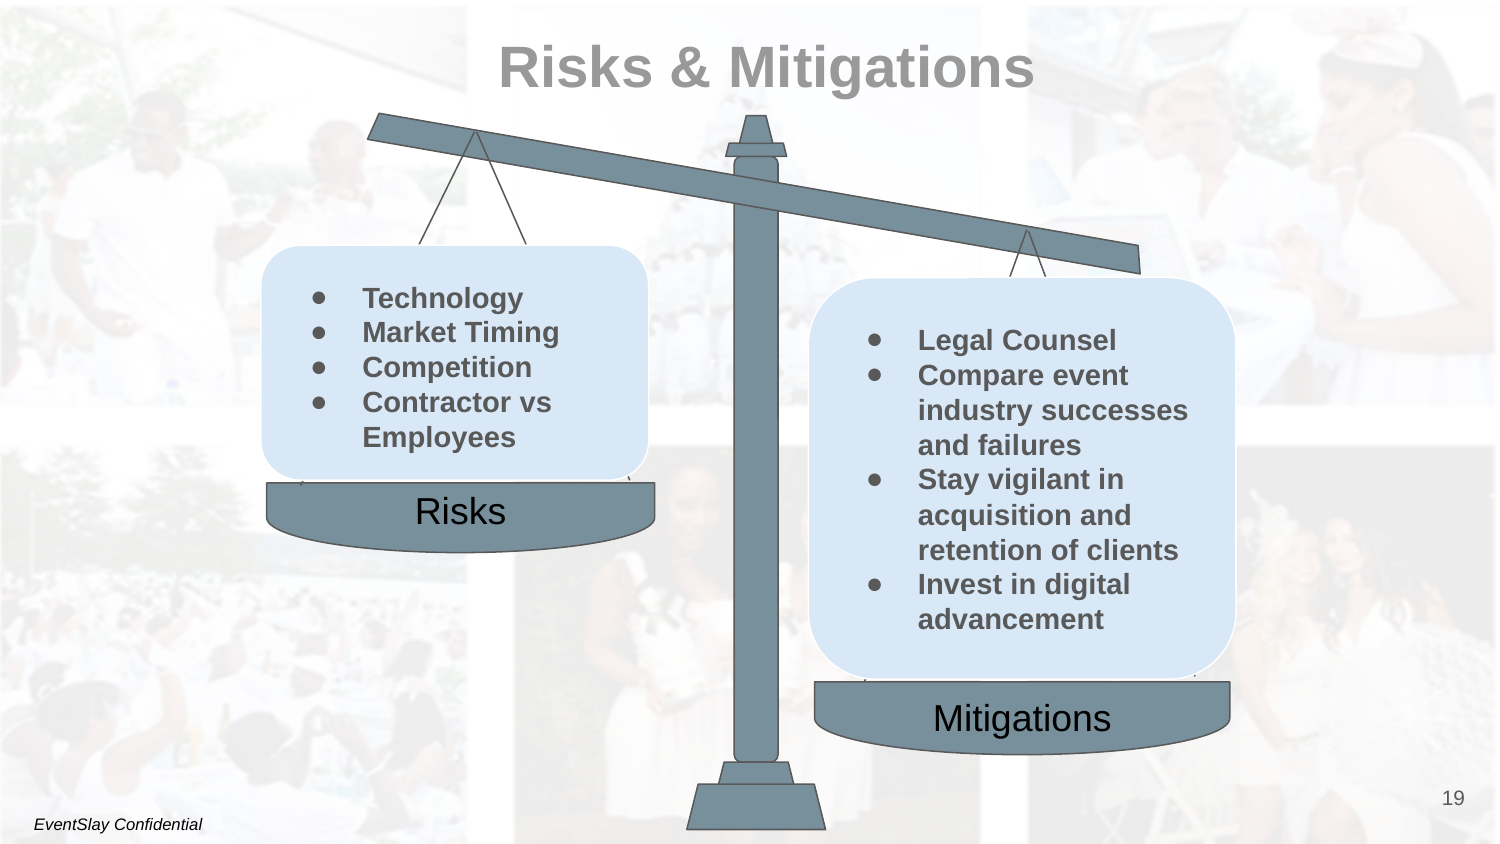

Risks & Mitigations

Legal Counsel
Compare event industry successes and failures
Stay vigilant in acquisition and retention of clients
Invest in digital advancement

Mitigations

Technology
Market Timing
Competition
Contractor vs Employees

Risks

19